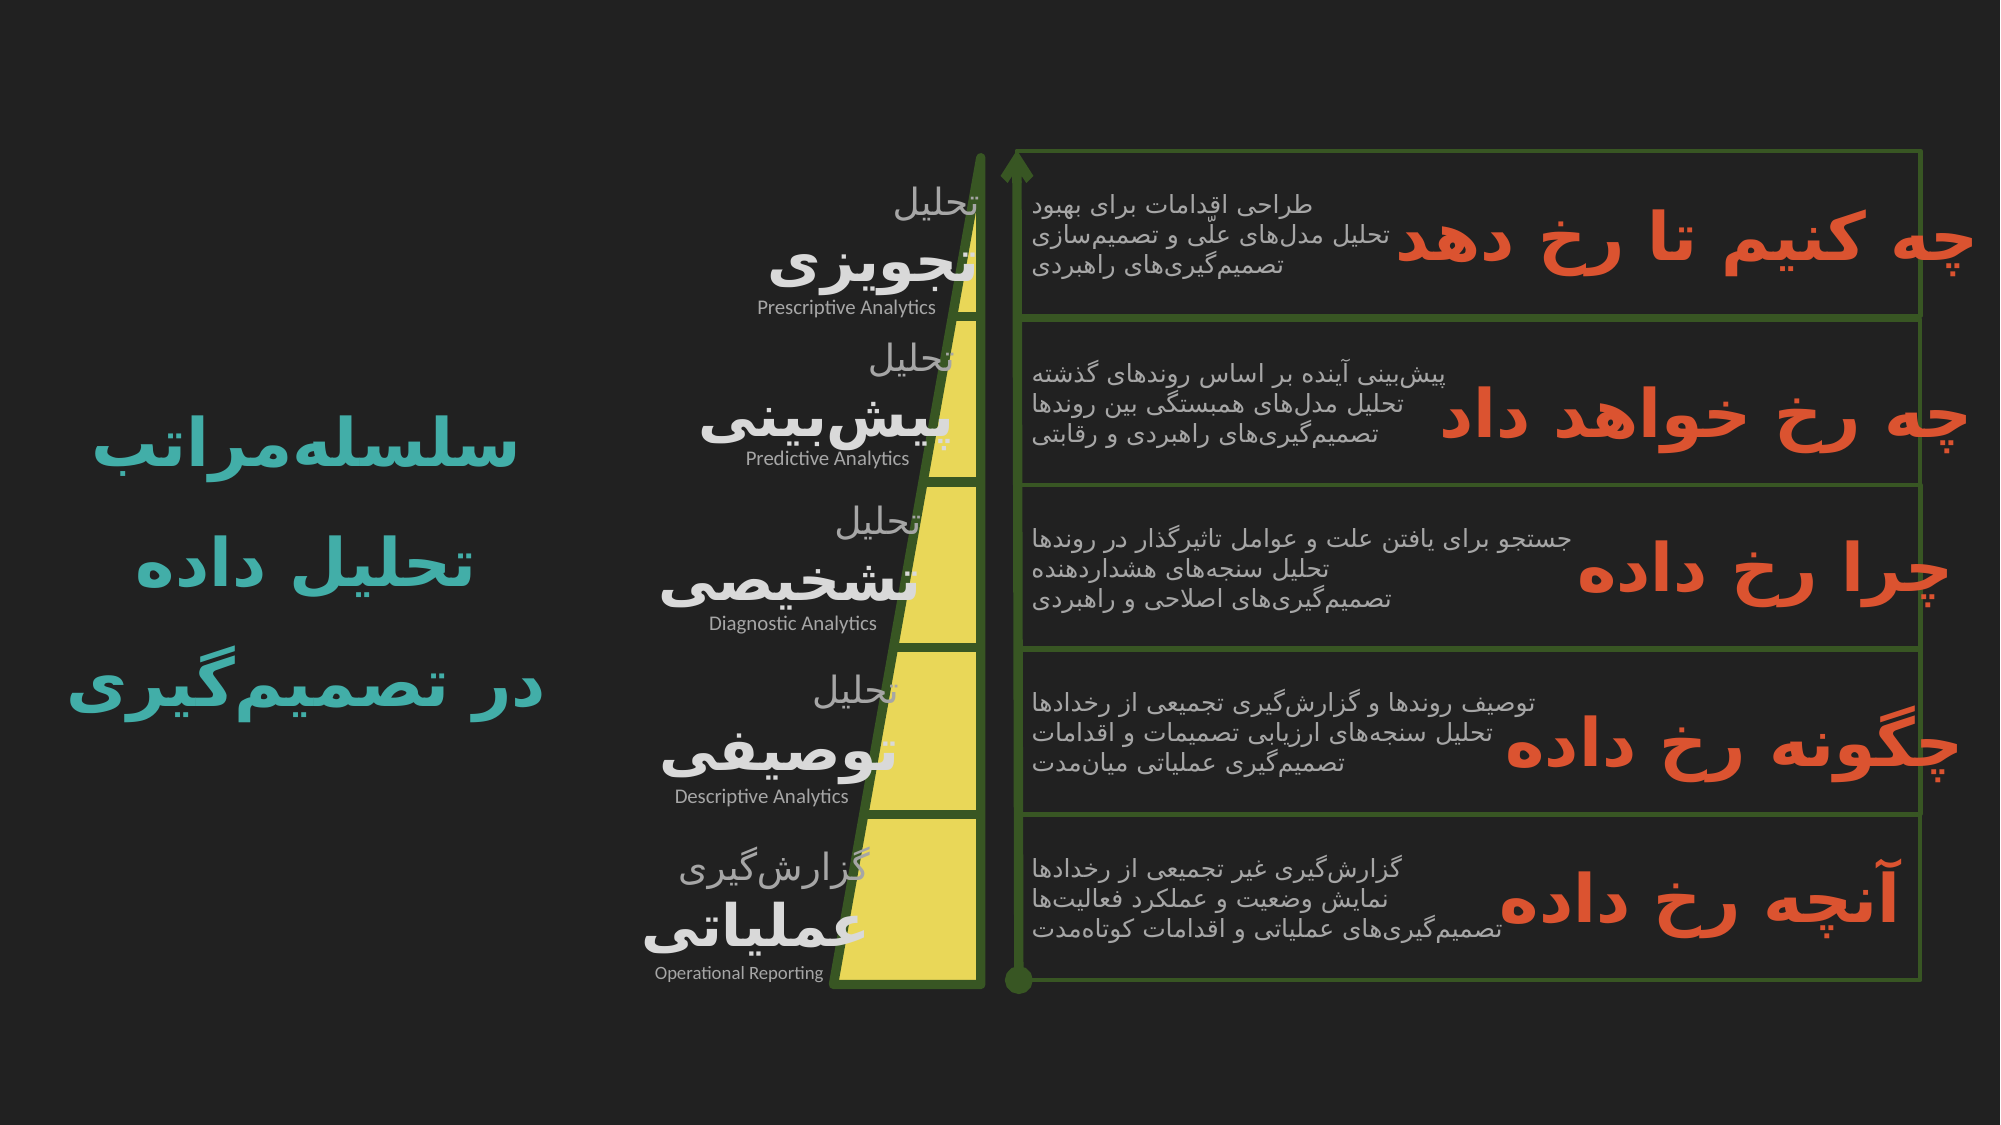

طراحی اقدامات برای بهبود
تحلیل مدل‌های علّی و تصمیم‌سازی
تصمیم‌گیری‌های راهبردی

تح‍لیل
 تجویزی
چه کنیم تا رخ دهد
Prescriptive Analytics
پیش‌بینی آینده بر اساس روندهای گذشته
تحلیل مدل‌های همبستگی بین روندها
تصمیم‌گیری‌های راهبردی و رقابتی
تحلیل
 پیش‌بینی
سلسله‌مراتب
تحلیل داده
در تصمیم‌گیری
چه رخ خواهد داد
Predictive Analytics
جستجو برای یافتن علت و عوامل تاثیرگذار در روندها
تحلیل سنجه‌های هشداردهنده
تصمیم‌گیری‌های اصلاحی و راهبردی
تحلیل
 تشخیصی
چرا رخ داده
Diagnostic Analytics
توصیف روندها و گزارش‌گیری تجمیعی از رخدادها
تحلیل سنجه‌های ارزیابی تصمیمات و اقدامات
تصمیم‌گیری عملیاتی میان‌مدت
تحلیل
 توصیفی
چگونه رخ داده
Descriptive Analytics
گزارش‌گیری غیر تجمیعی از رخدادها
نمایش وضعیت و عملکرد فعالیت‌ها
تصمیم‌گیری‌های عملیاتی و اقدامات کوتاه‌مدت
گزارش‌گیری
 عملیاتی
آنچه رخ داده
Operational Reporting